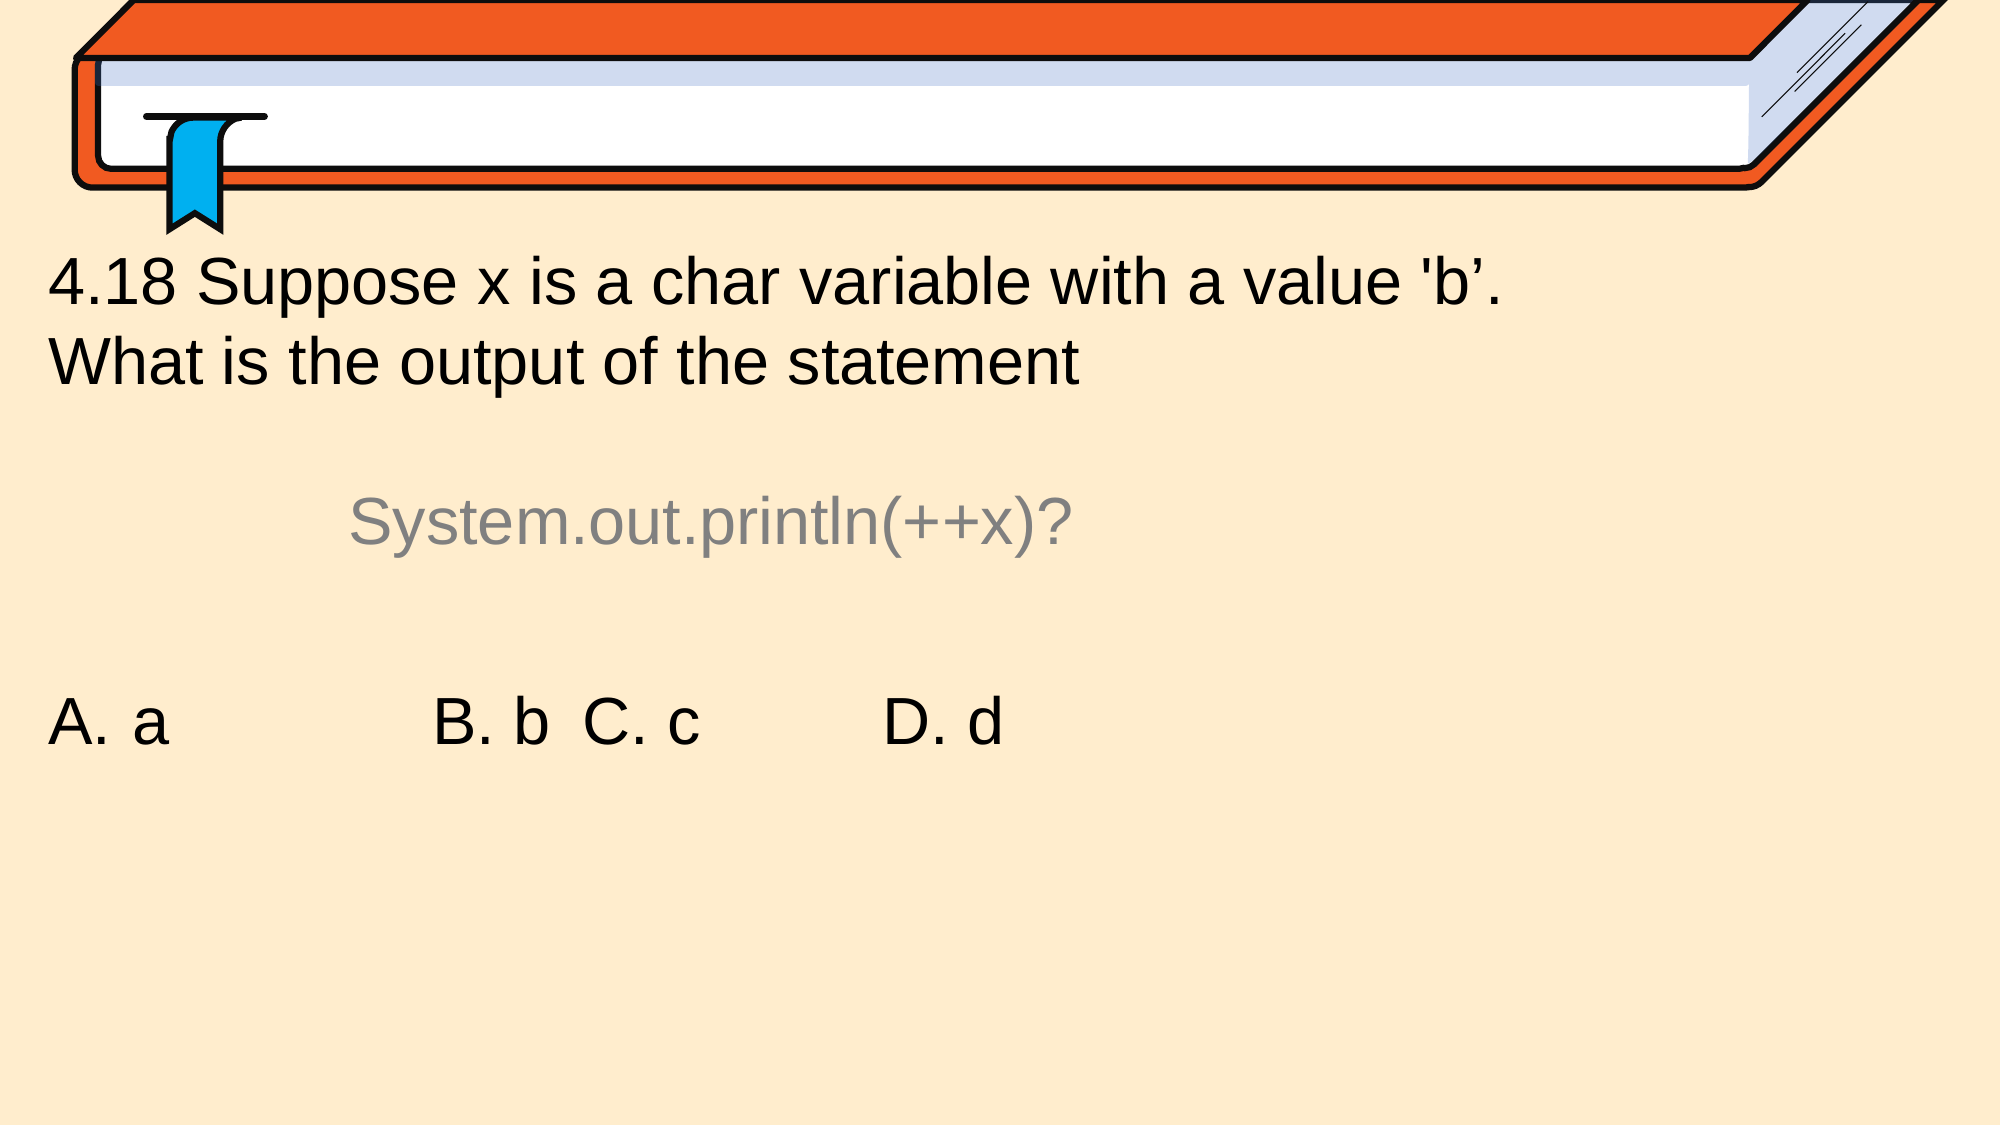

4.18 Suppose x is a char variable with a value 'b’.
What is the output of the statement

		System.out.println(++x)?

a 		B. b 	C. c 		D. d